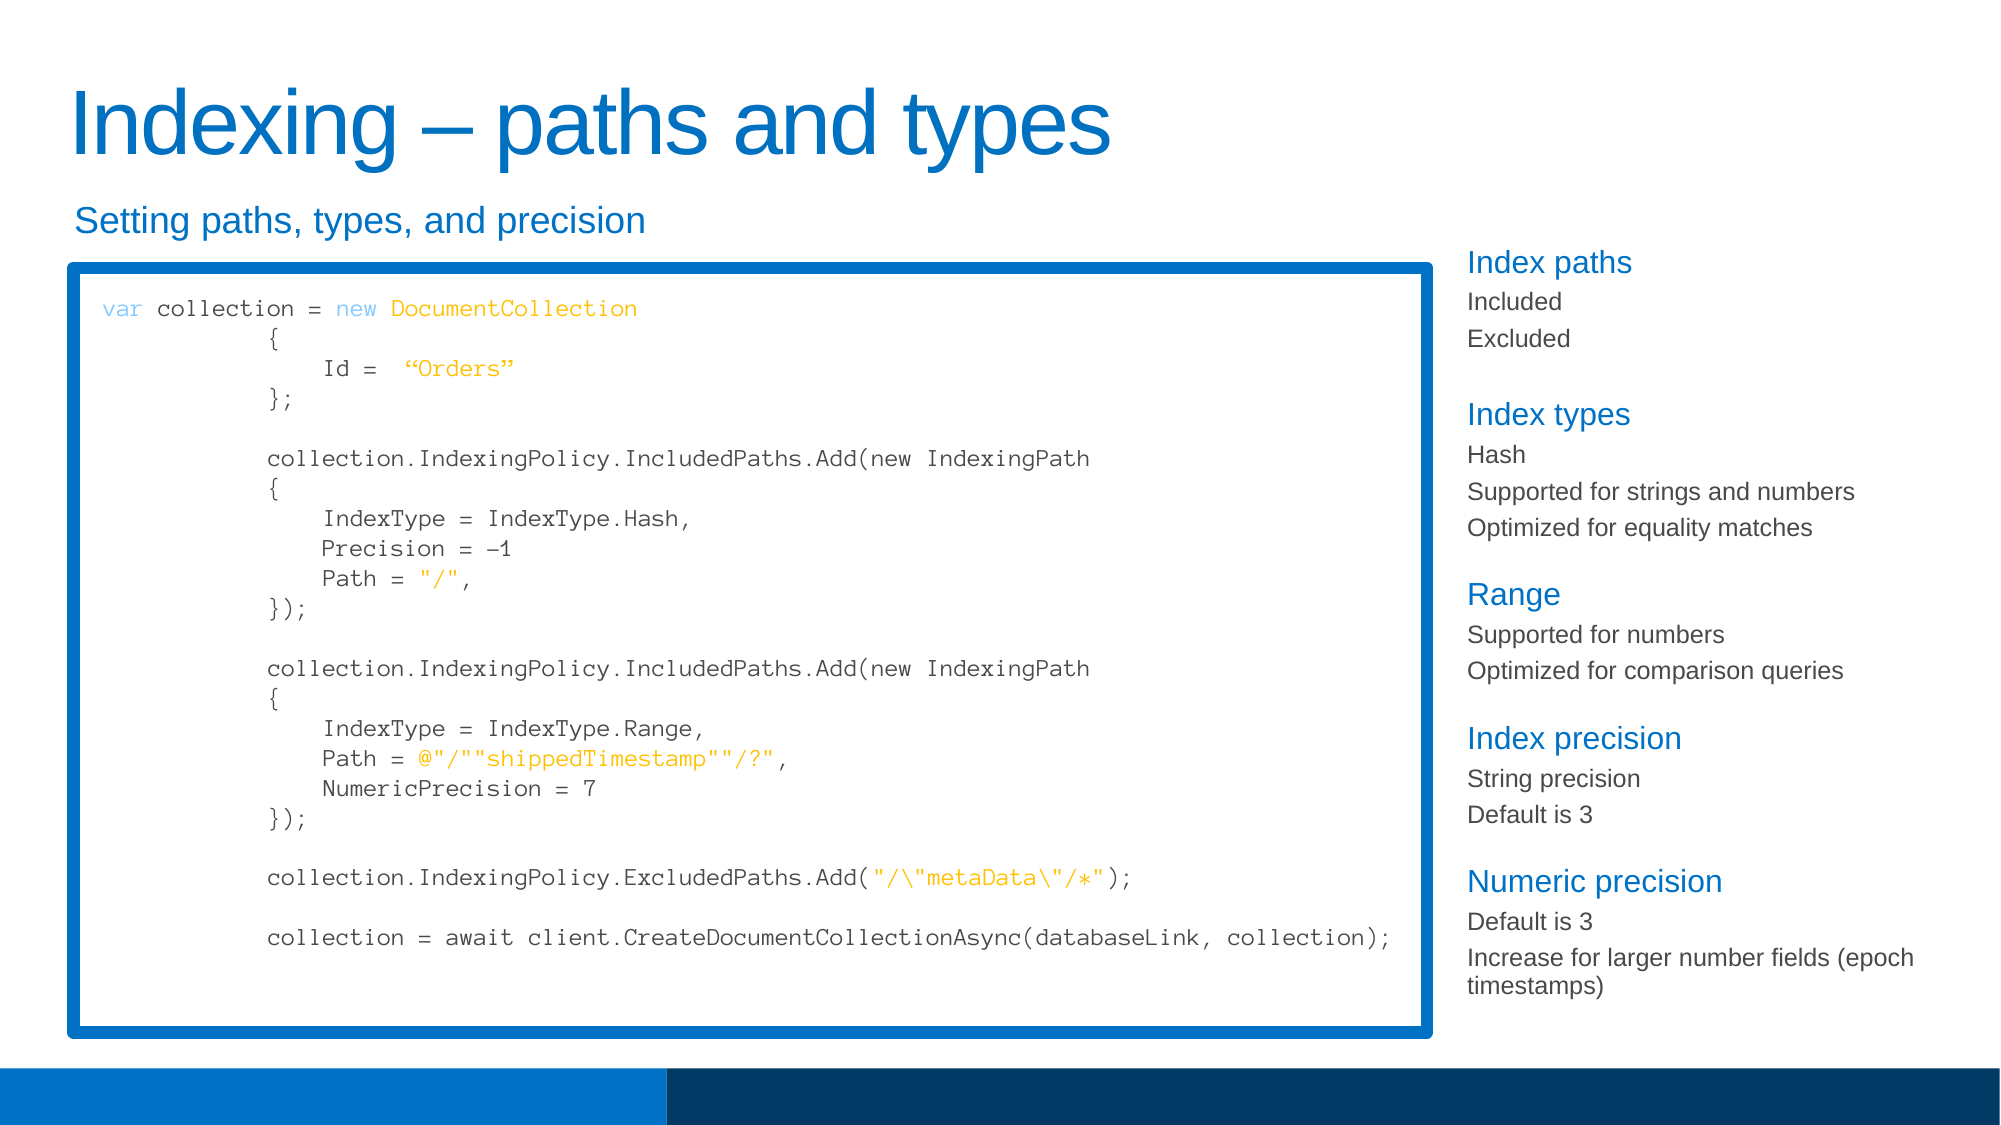

# Indexing – paths and types
Setting paths, types, and precision
Index paths
Included
Excluded

Index types
Hash
Supported for strings and numbers
Optimized for equality matches
Range
Supported for numbers
Optimized for comparison queries
Index precision
String precision
Default is 3
Numeric precision
Default is 3
Increase for larger number fields (epoch timestamps)
var collection = new DocumentCollection
            {
                Id =  “Orders”
            };

            collection.IndexingPolicy.IncludedPaths.Add(new IndexingPath
            {
                IndexType = IndexType.Hash,
                Precision = -1
                Path = "/",
            });

            collection.IndexingPolicy.IncludedPaths.Add(new IndexingPath
            {
                IndexType = IndexType.Range,
                Path = @"/""shippedTimestamp""/?",
                NumericPrecision = 7
            });

            collection.IndexingPolicy.ExcludedPaths.Add("/\"metaData\"/*");

            collection = await client.CreateDocumentCollectionAsync(databaseLink, collection);